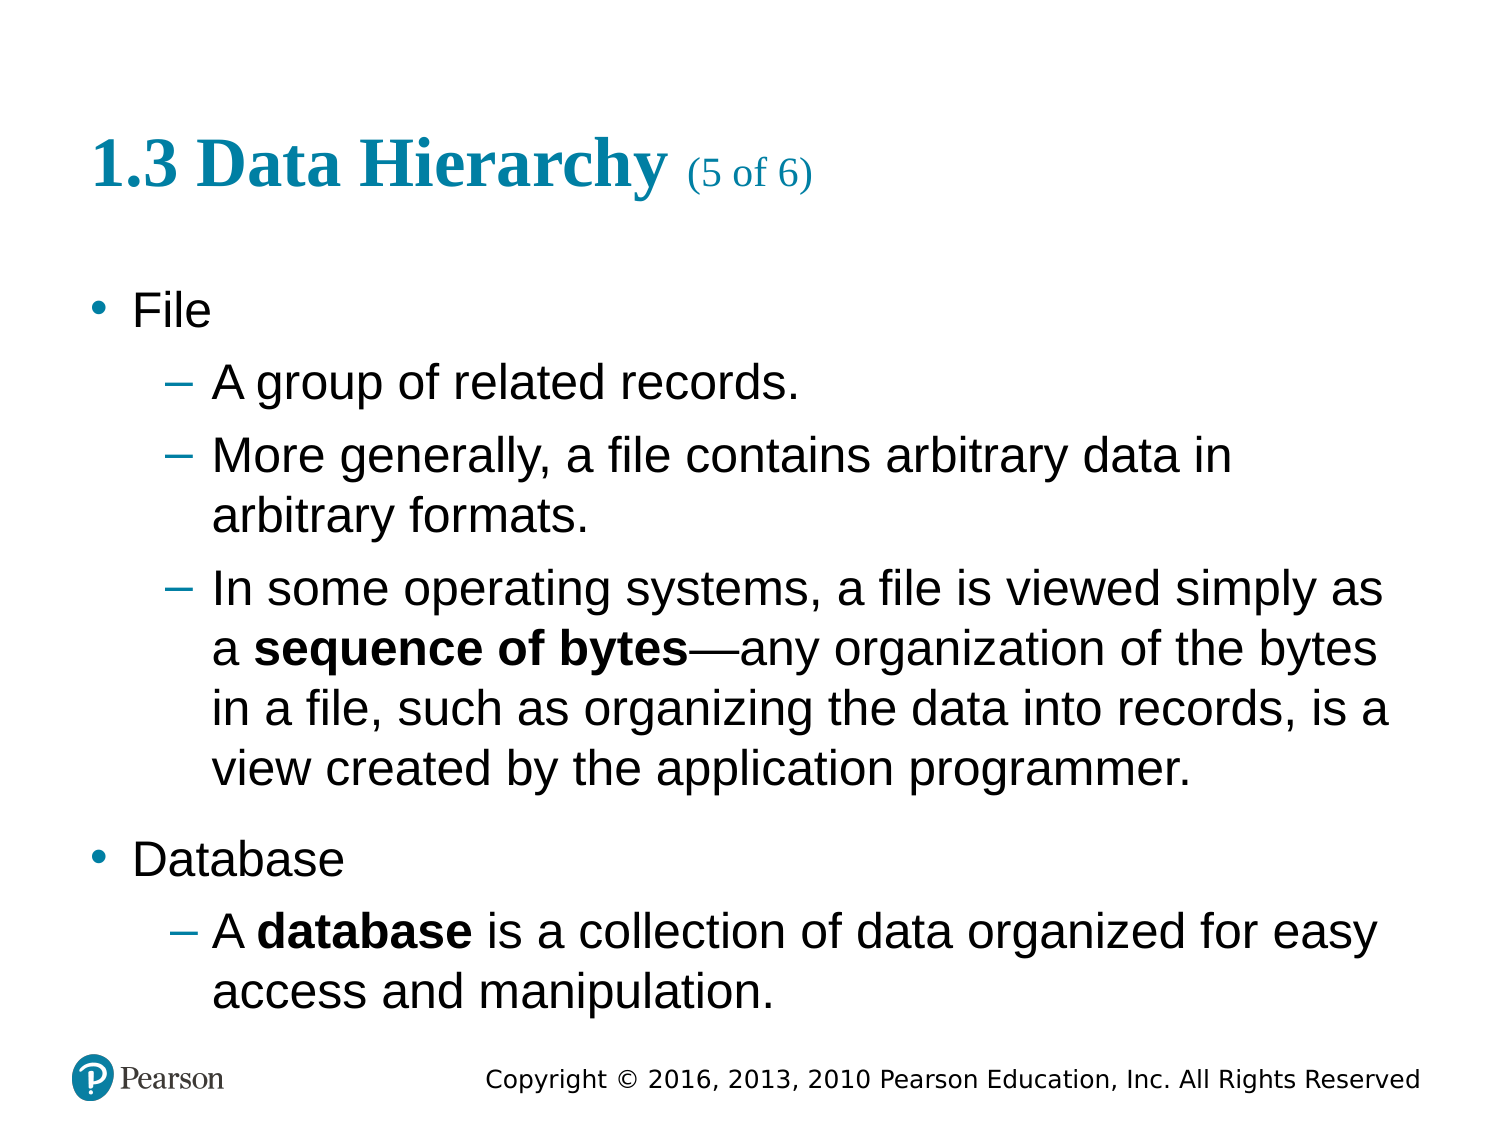

# 1.3 Data Hierarchy (5 of 6)
File
A group of related records.
More generally, a file contains arbitrary data in arbitrary formats.
In some operating systems, a file is viewed simply as a sequence of bytes—any organization of the bytes in a file, such as organizing the data into records, is a view created by the application programmer.
Database
A database is a collection of data organized for easy access and manipulation.